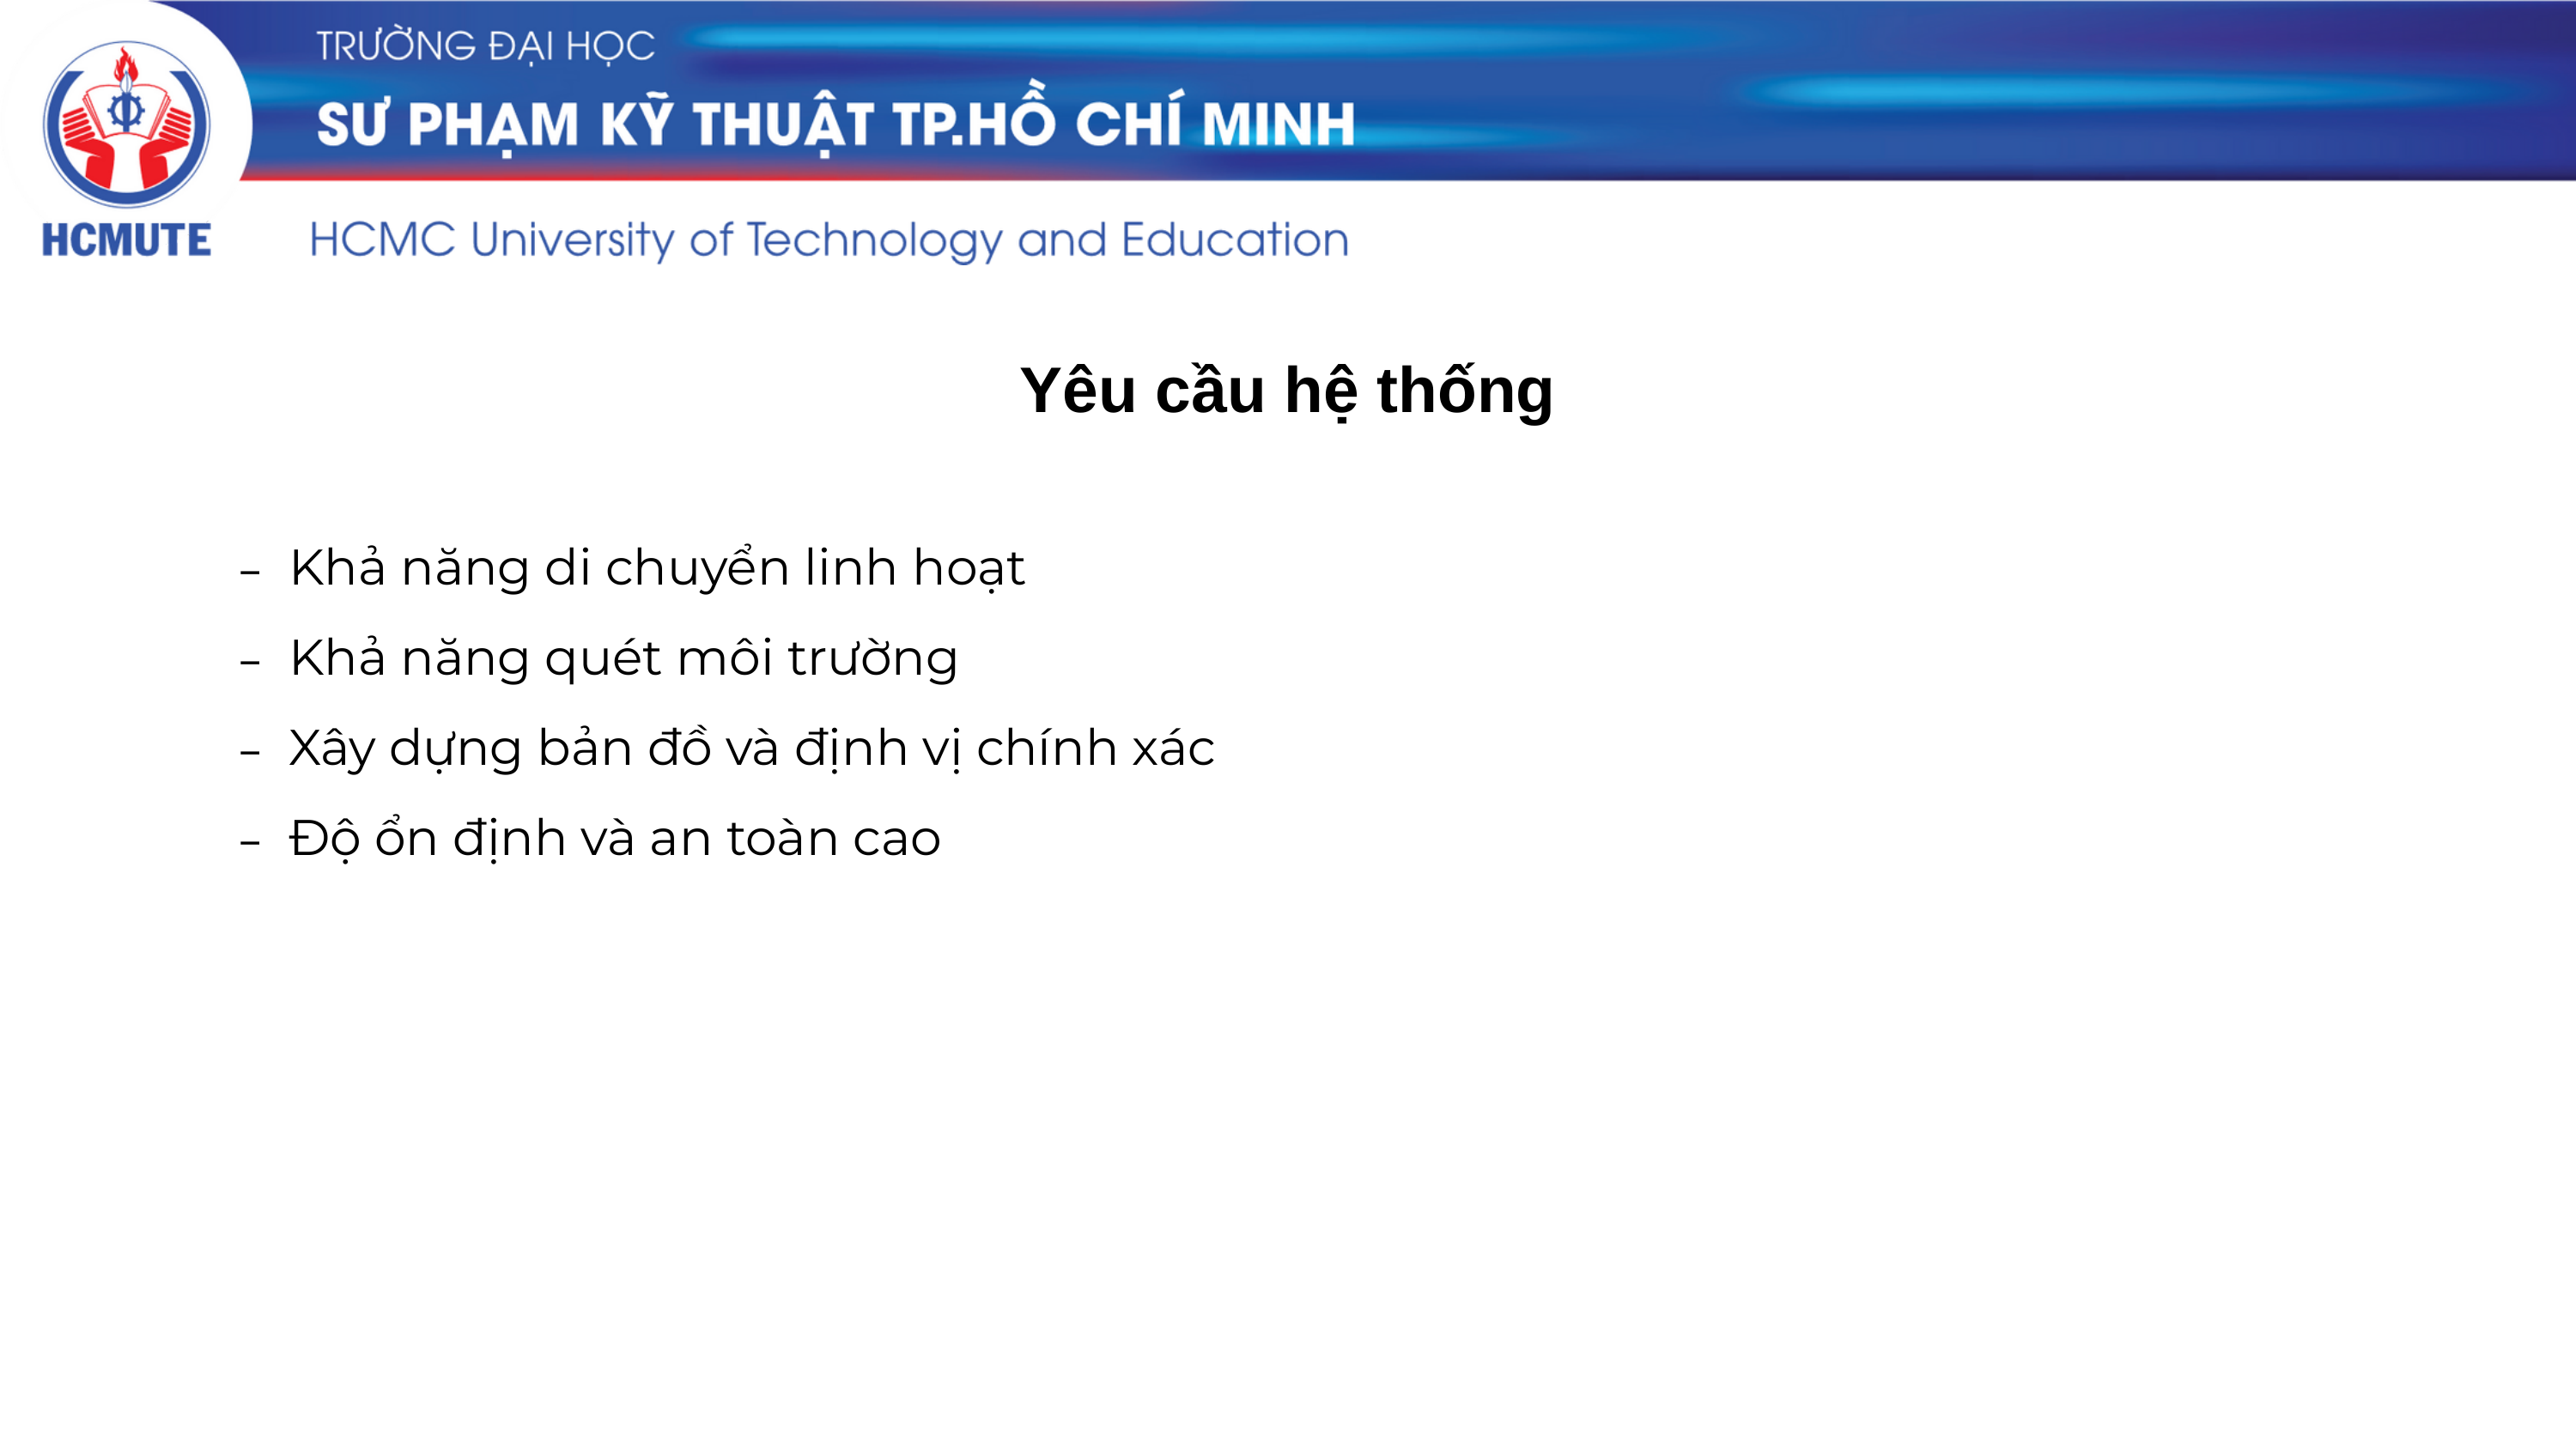

Yêu cầu hệ thống
﹣ Khả năng di chuyển linh hoạt
﹣ Khả năng quét môi trường
﹣ Xây dựng bản đồ và định vị chính xác
﹣ Độ ổn định và an toàn cao